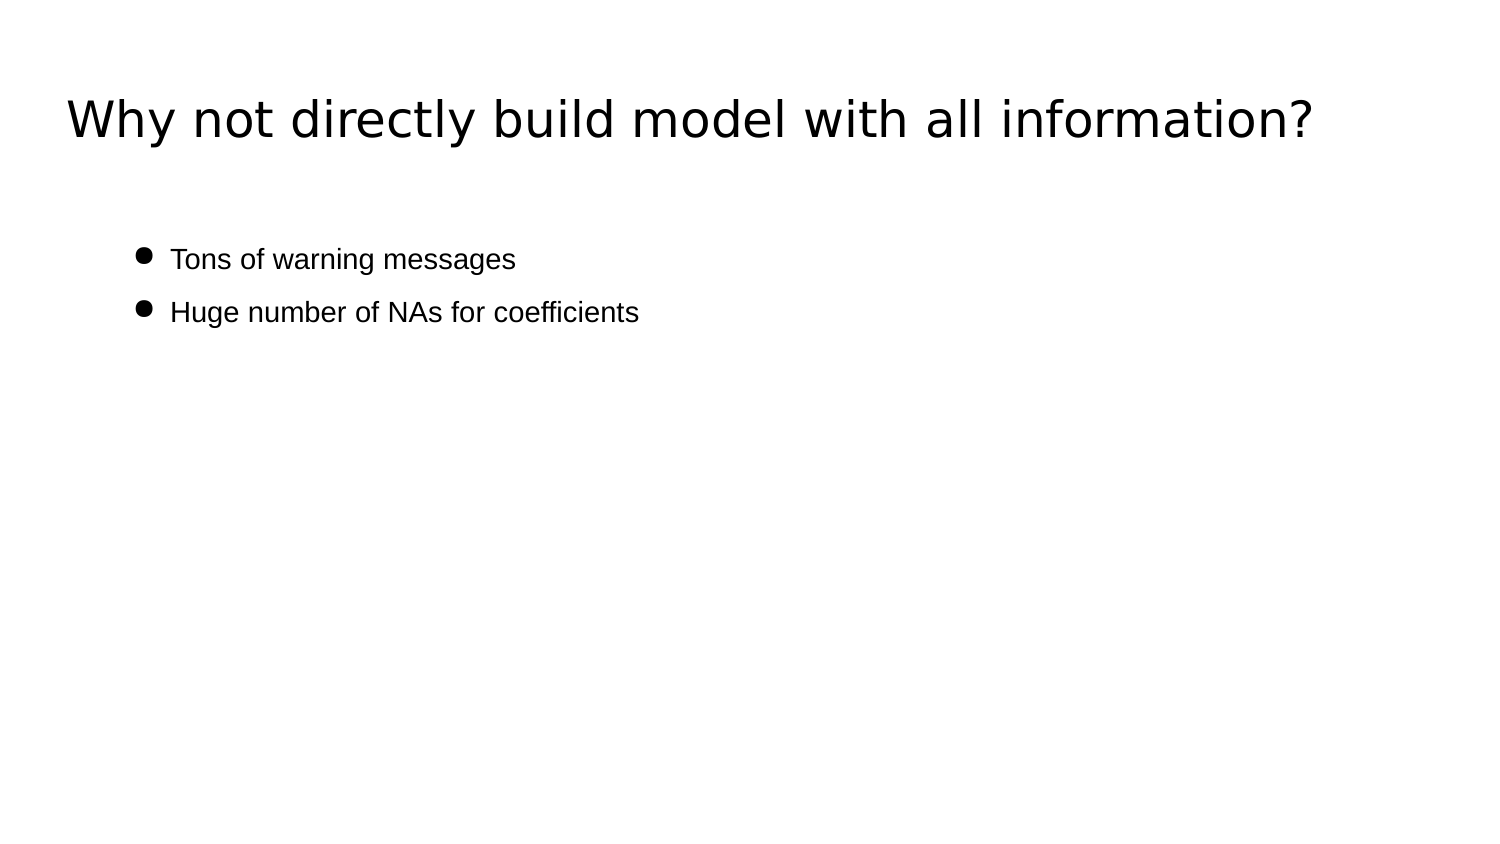

# Why not directly build model with all information?

Tons of warning messages
Huge number of NAs for coefficients